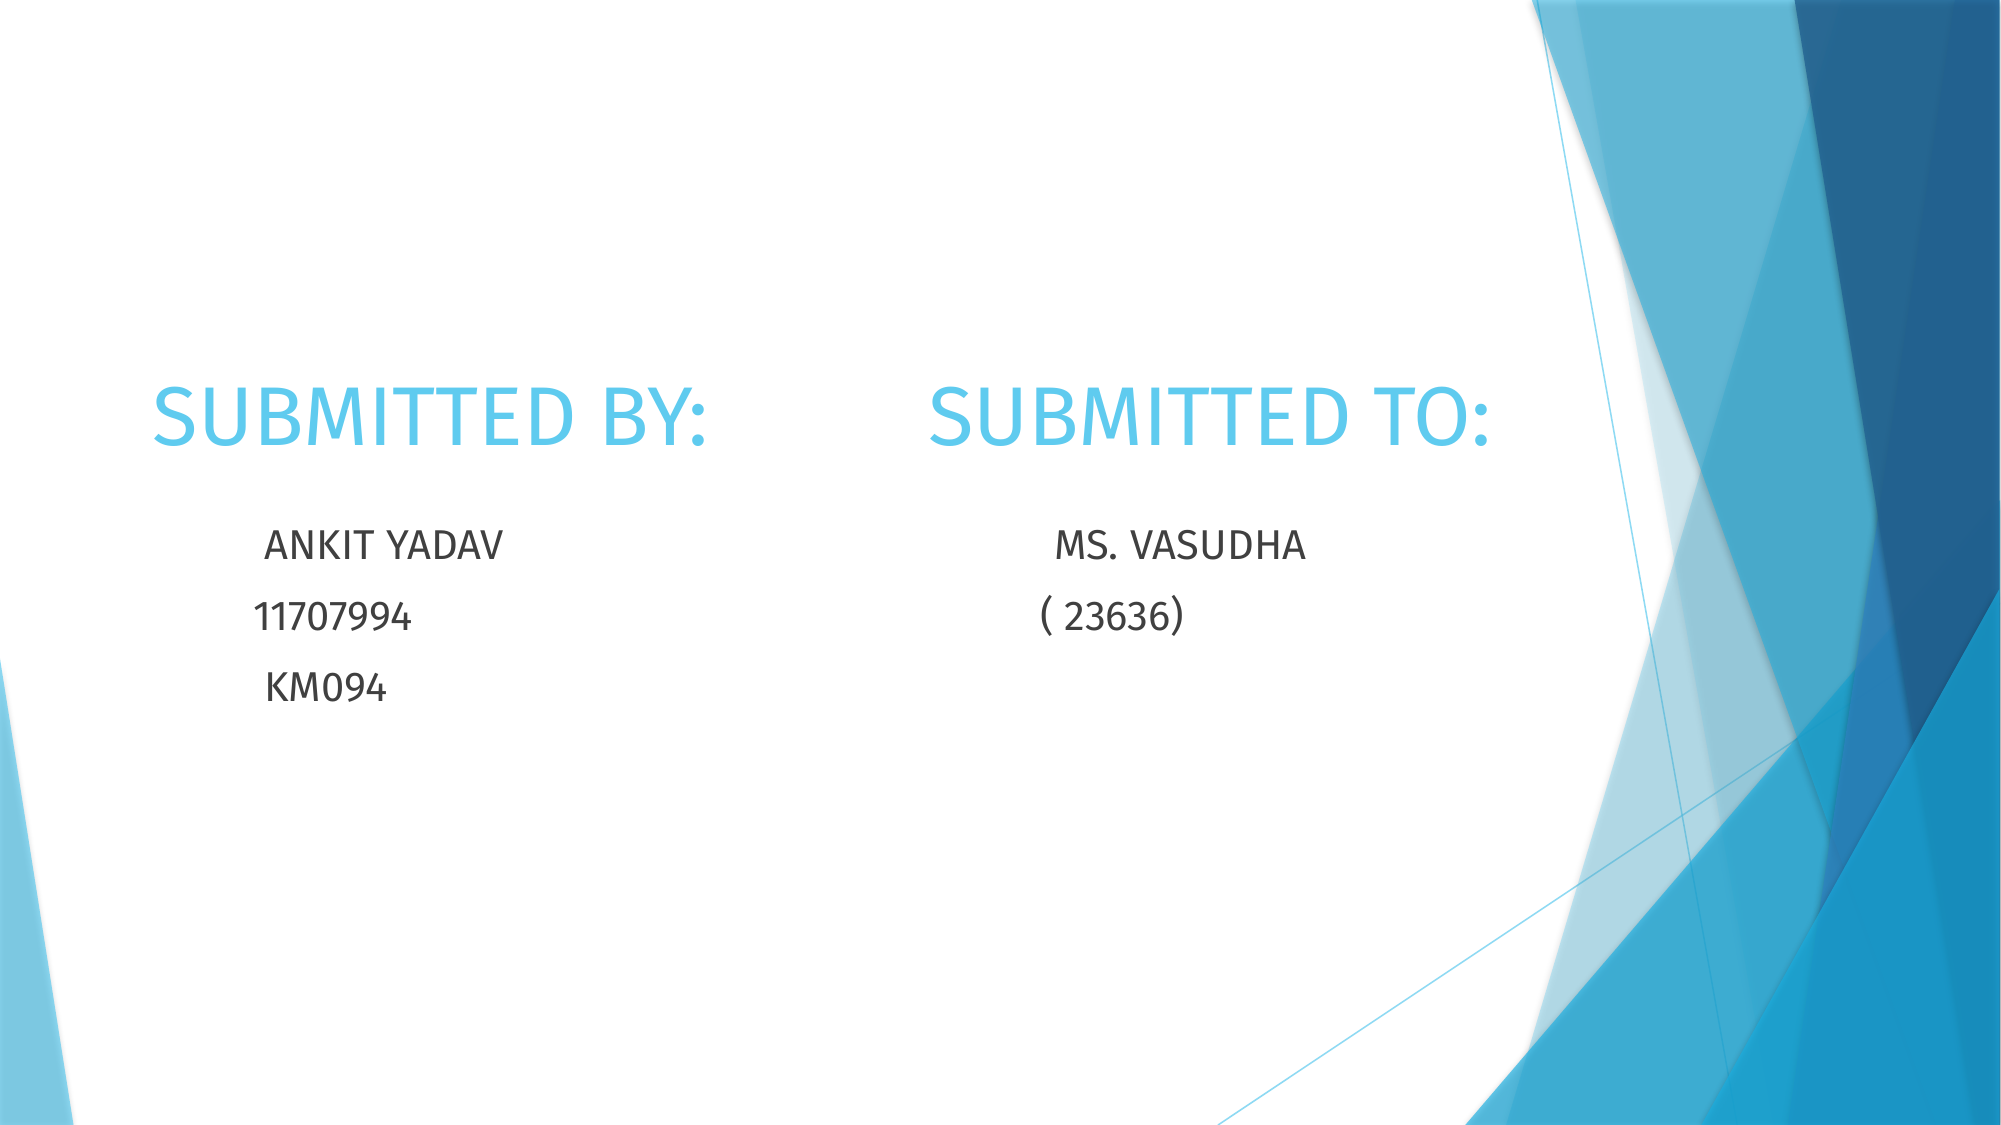

# SUBMITTED BY:          SUBMITTED TO:
      ANKIT YADAV                                                  MS. VASUDHA
     11707994                                                         ( 23636)
      KM094